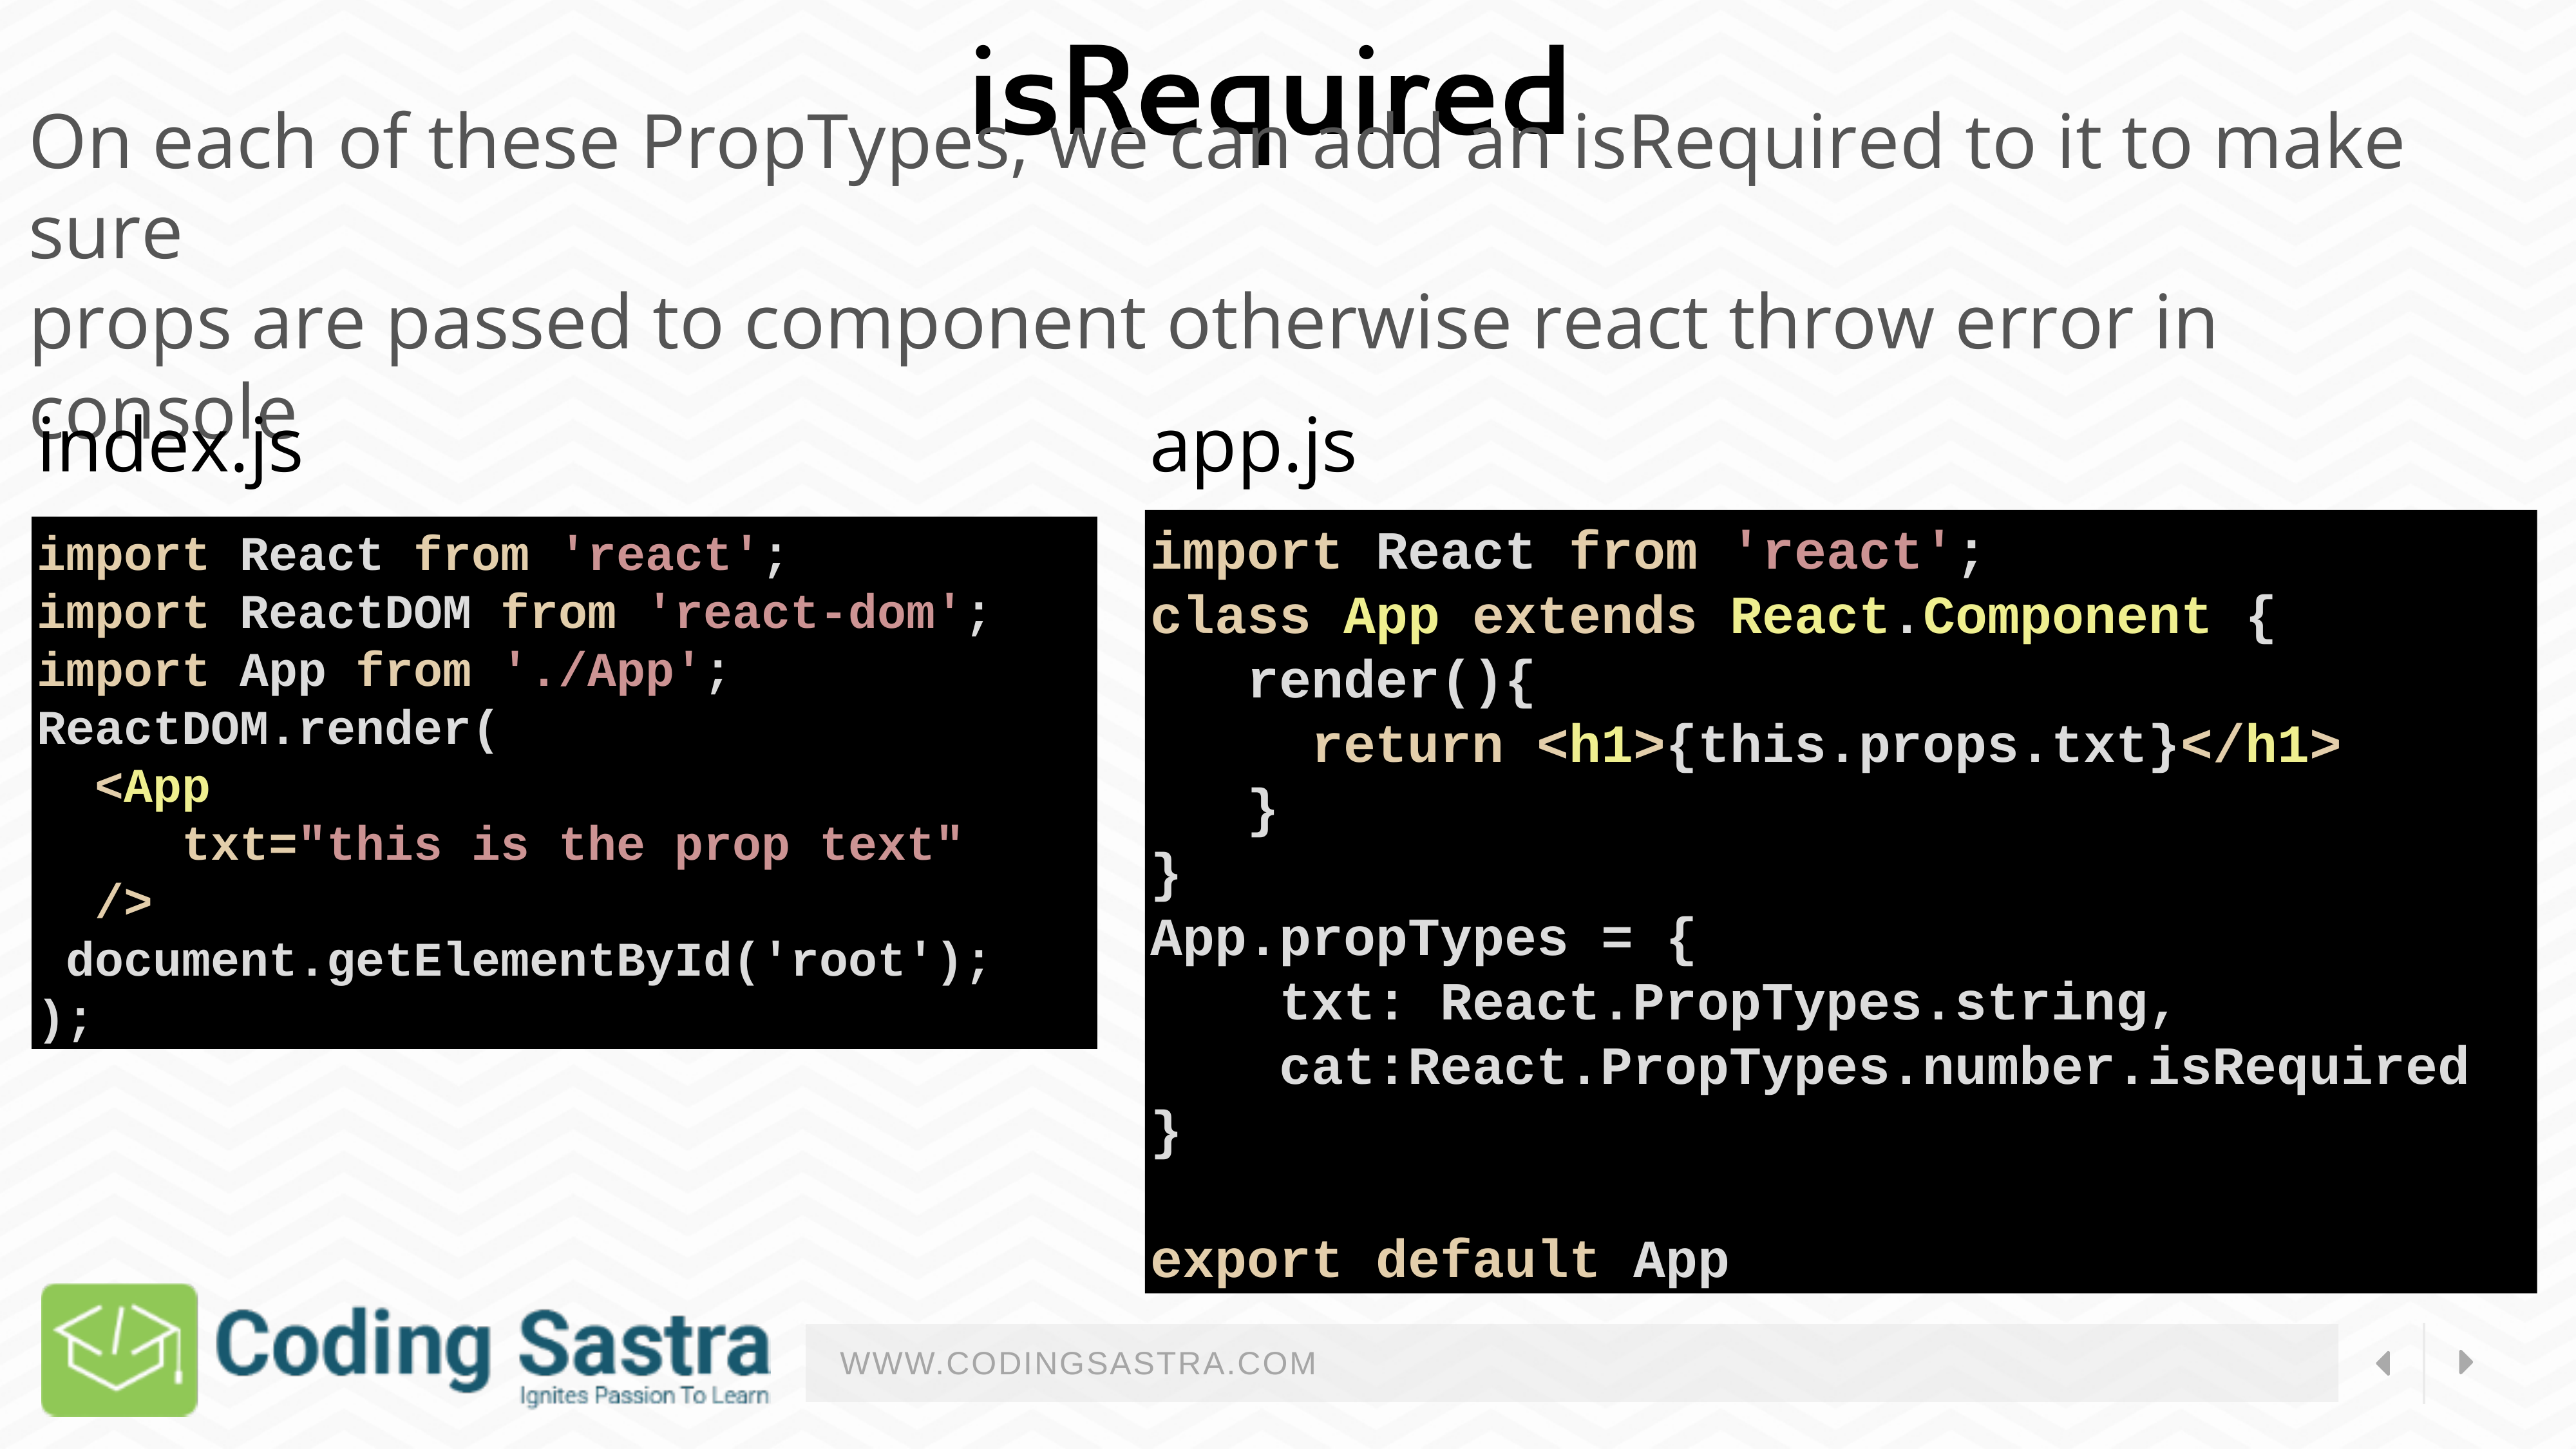

isRequired
On each of these PropTypes, we can add an isRequired to it to make sure
props are passed to component otherwise react throw error in console
index.js
app.js
import React from 'react';
class App extends React.Component {
   render(){
     return <h1>{this.props.txt}</h1>
   }
}
App.propTypes = {
    txt: React.PropTypes.string,
    cat:React.PropTypes.number.isRequired
}

export default App
import React from 'react';
import ReactDOM from 'react-dom';
import App from './App';
ReactDOM.render(
  <App
     txt="this is the prop text"
  />
 document.getElementById('root');
);